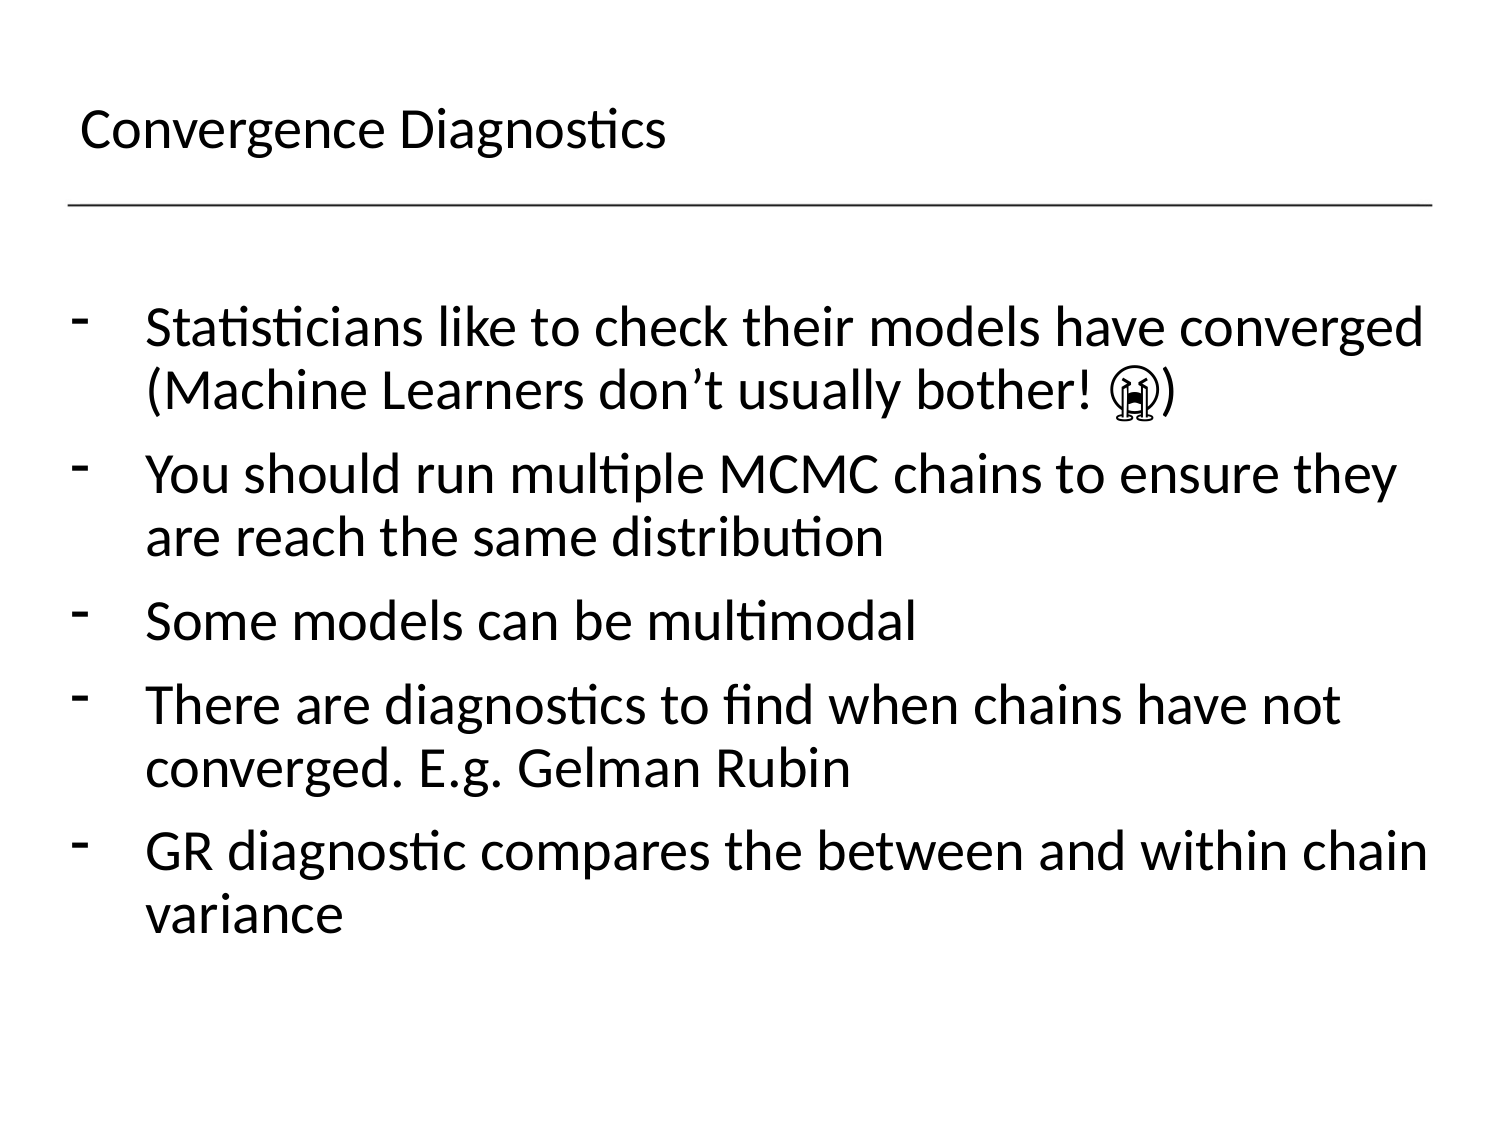

Convergence Diagnostics
Statisticians like to check their models have converged (Machine Learners don’t usually bother! 😭)
You should run multiple MCMC chains to ensure they are reach the same distribution
Some models can be multimodal
There are diagnostics to find when chains have not converged. E.g. Gelman Rubin
GR diagnostic compares the between and within chain variance